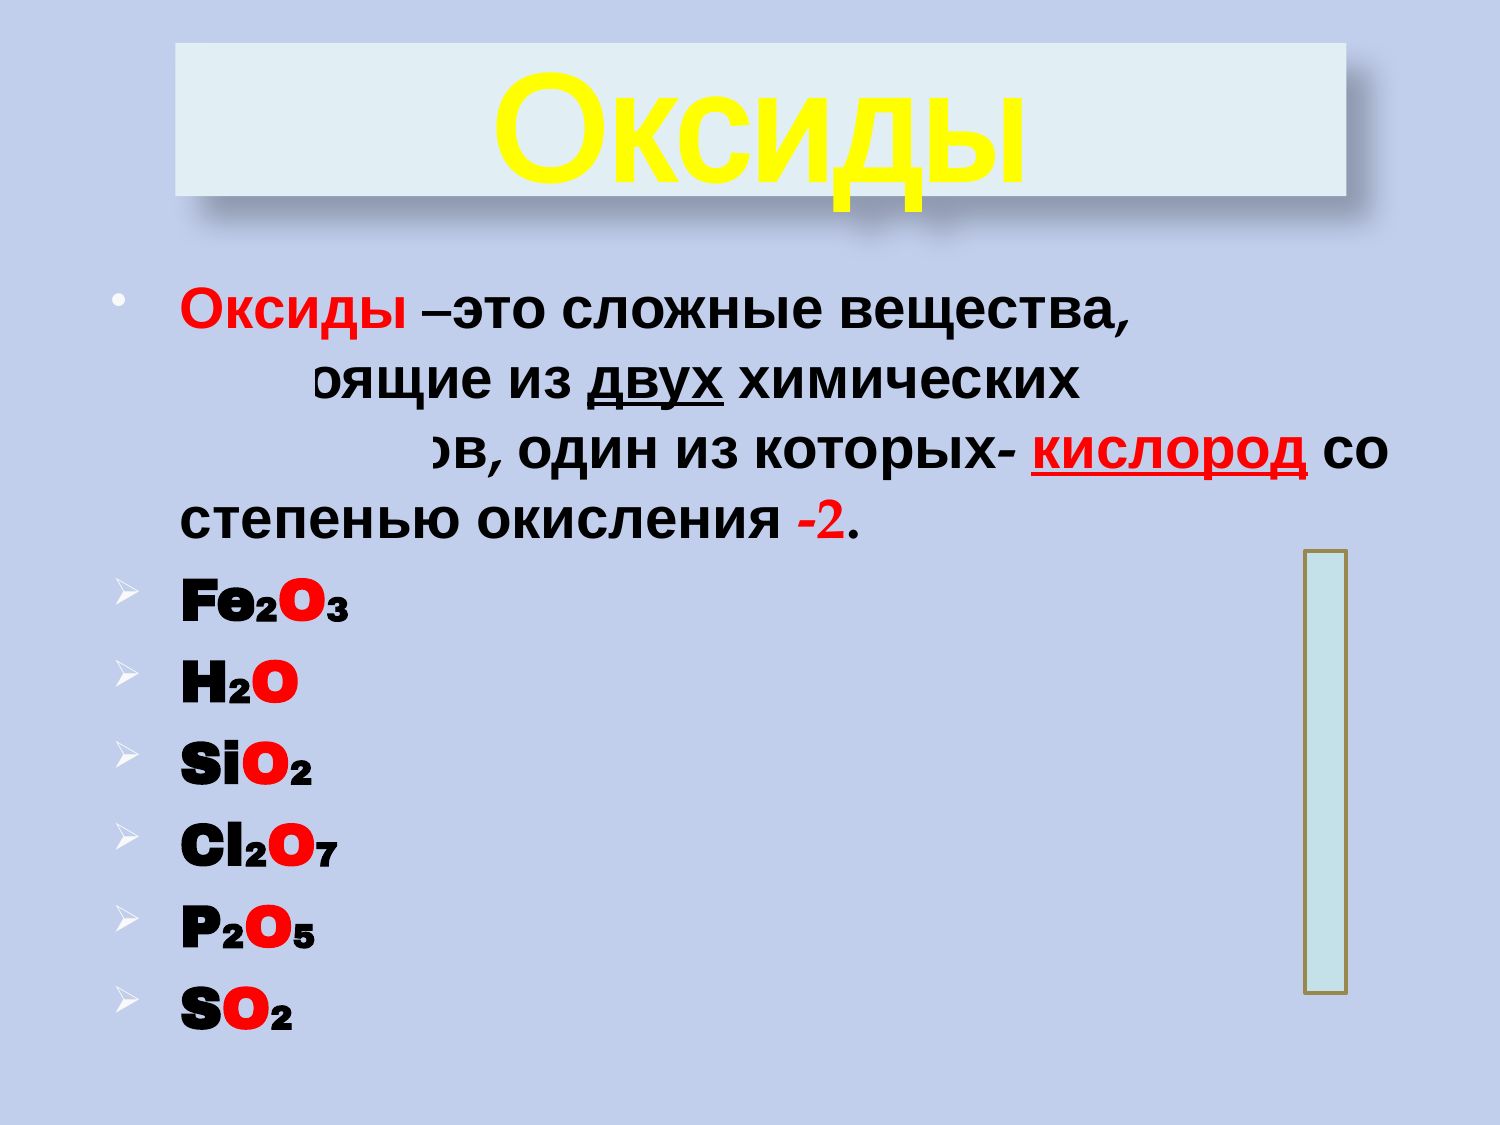

# Оксиды
Оксиды –это сложные вещества, состоящие из двух химических элементов, один из которых- кислород со степенью окисления -2.
Fe2O3
H2O
SiO2
Cl2O7
P2O5
SO2